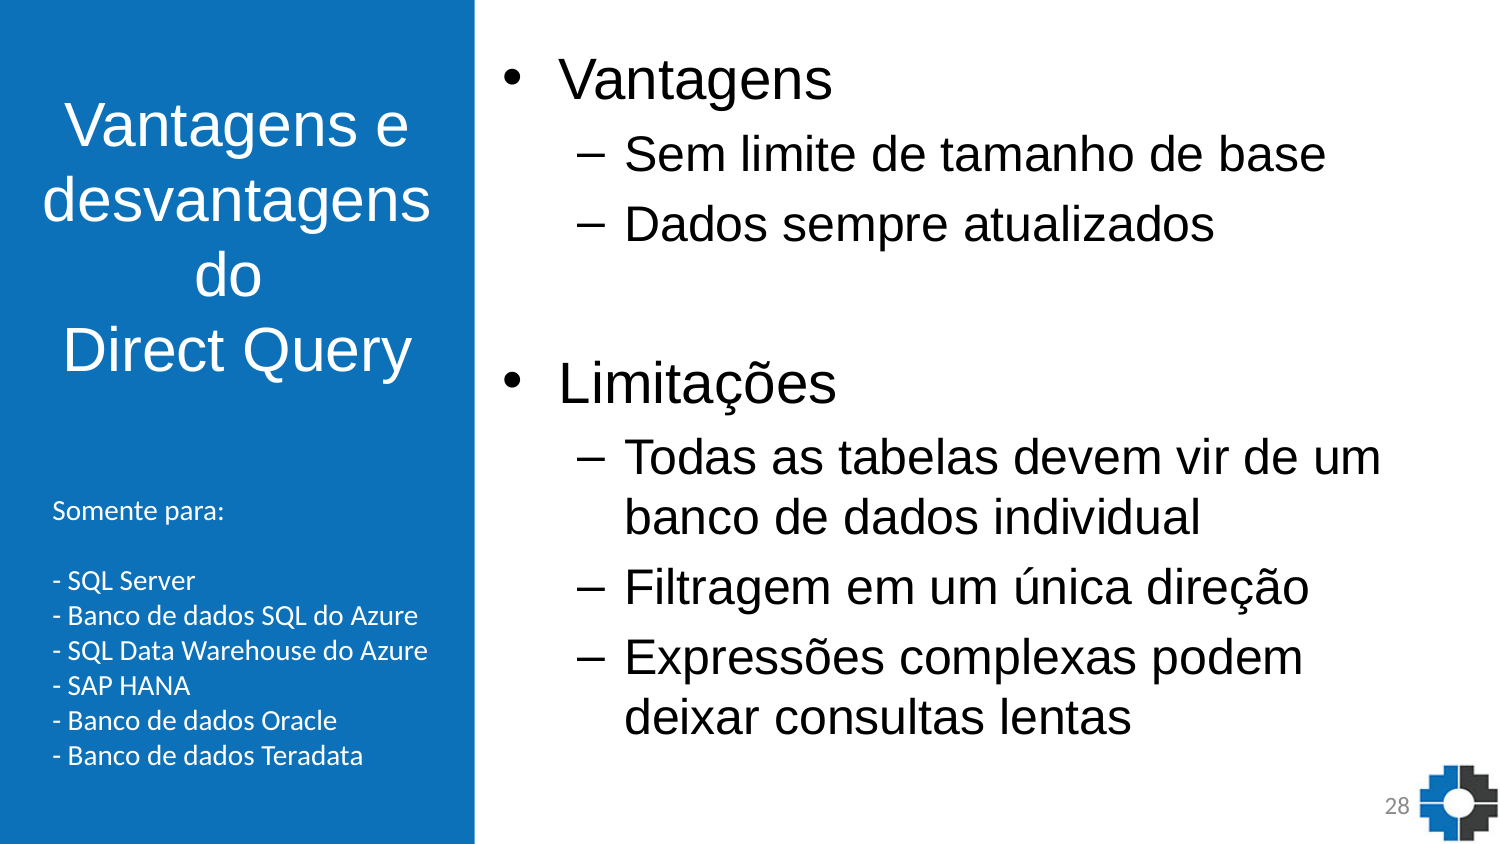

# Vantagens e desvantagens do Direct Query
Vantagens
Sem limite de tamanho de base
Dados sempre atualizados

Limitações
Todas as tabelas devem vir de um banco de dados individual
Filtragem em um única direção
Expressões complexas podem deixar consultas lentas
Somente para:
- SQL Server
- Banco de dados SQL do Azure
- SQL Data Warehouse do Azure
- SAP HANA
- Banco de dados Oracle
- Banco de dados Teradata
28